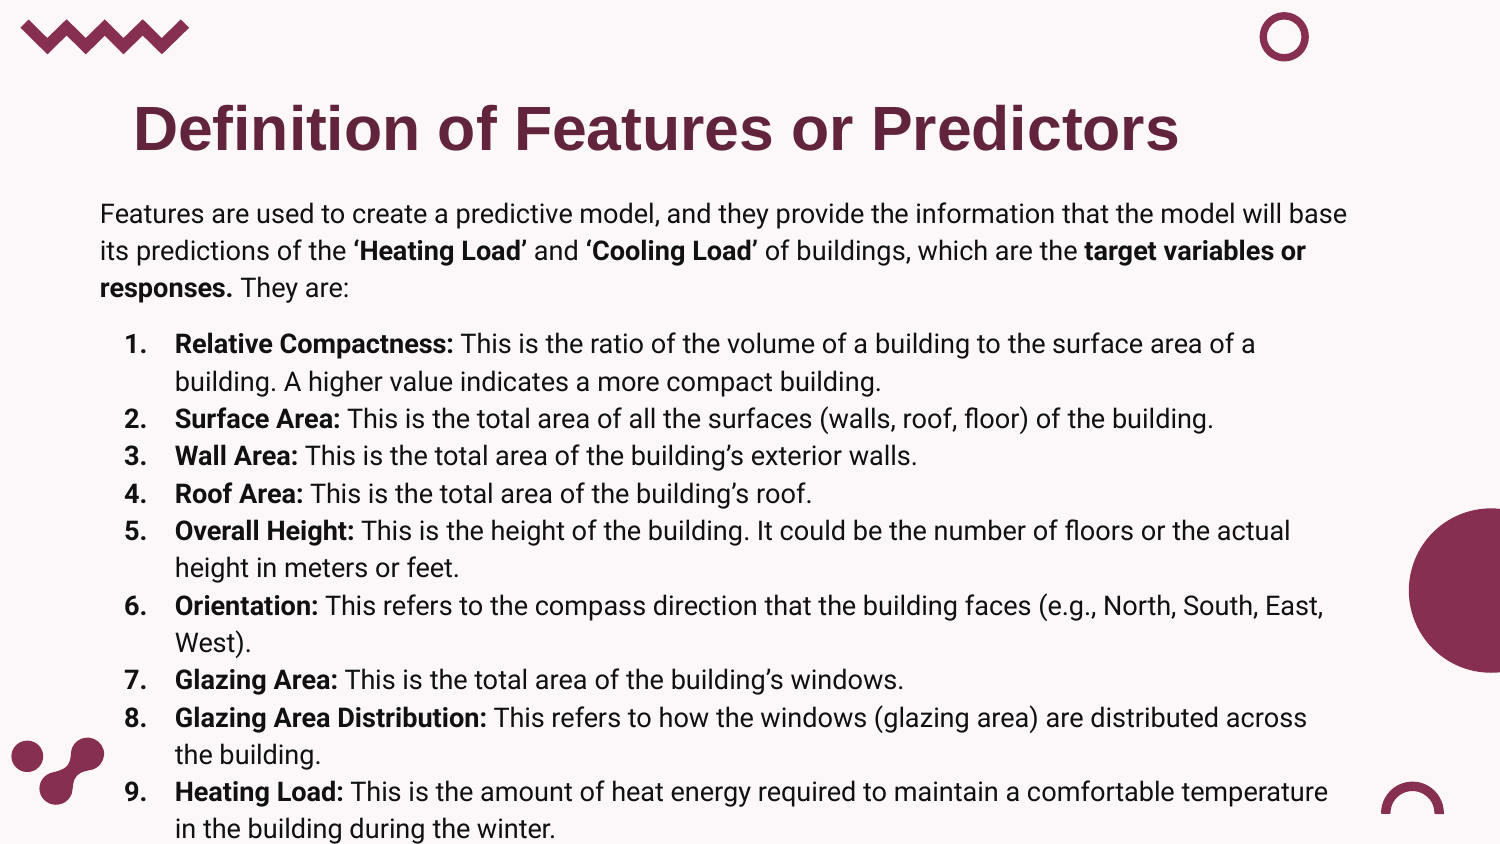

# Definition of Features or Predictors

Features are used to create a predictive model, and they provide the information that the model will base its predictions of the ‘Heating Load’ and ‘Cooling Load’ of buildings, which are the target variables or responses. They are:
Relative Compactness: This is the ratio of the volume of a building to the surface area of a building. A higher value indicates a more compact building.
Surface Area: This is the total area of all the surfaces (walls, roof, floor) of the building.
Wall Area: This is the total area of the building’s exterior walls.
Roof Area: This is the total area of the building’s roof.
Overall Height: This is the height of the building. It could be the number of floors or the actual height in meters or feet.
Orientation: This refers to the compass direction that the building faces (e.g., North, South, East, West).
Glazing Area: This is the total area of the building’s windows.
Glazing Area Distribution: This refers to how the windows (glazing area) are distributed across the building.
Heating Load: This is the amount of heat energy required to maintain a comfortable temperature in the building during the winter.